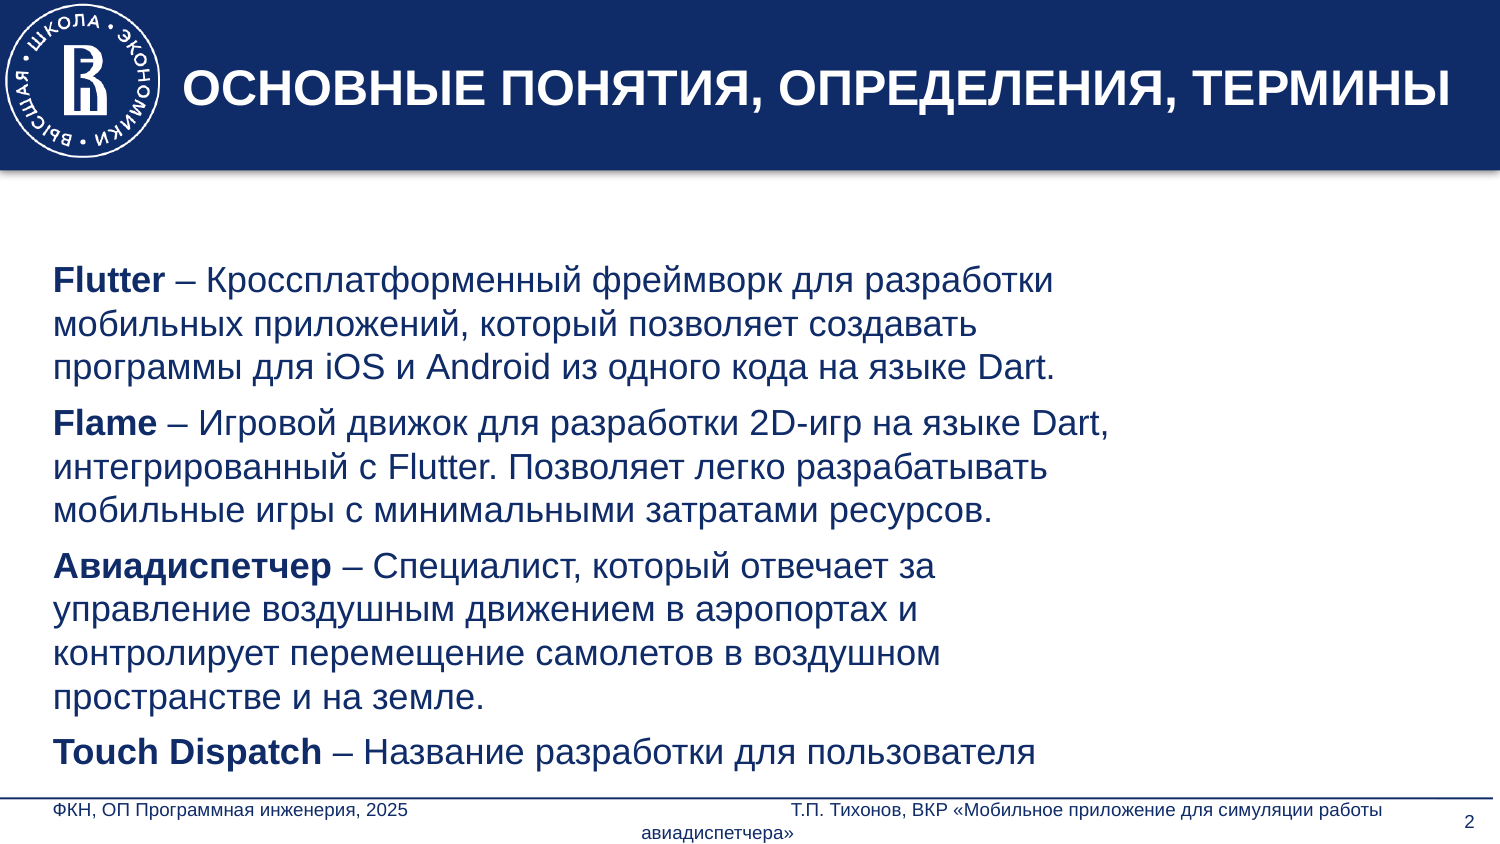

# ОСНОВНЫЕ ПОНЯТИЯ, ОПРЕДЕЛЕНИЯ, ТЕРМИНЫ
Flutter – Кроссплатформенный фреймворк для разработки мобильных приложений, который позволяет создавать программы для iOS и Android из одного кода на языке Dart.
Flame – Игровой движок для разработки 2D-игр на языке Dart, интегрированный с Flutter. Позволяет легко разрабатывать мобильные игры с минимальными затратами ресурсов.
Авиадиспетчер – Специалист, который отвечает за управление воздушным движением в аэропортах и контролирует перемещение самолетов в воздушном пространстве и на земле.
Touch Dispatch – Название разработки для пользователя

2
ФКН, ОП Программная инженерия, 2025                                                                         Т.П. Тихонов, ВКР «Мобильное приложение для симуляции работы авиадиспетчера»